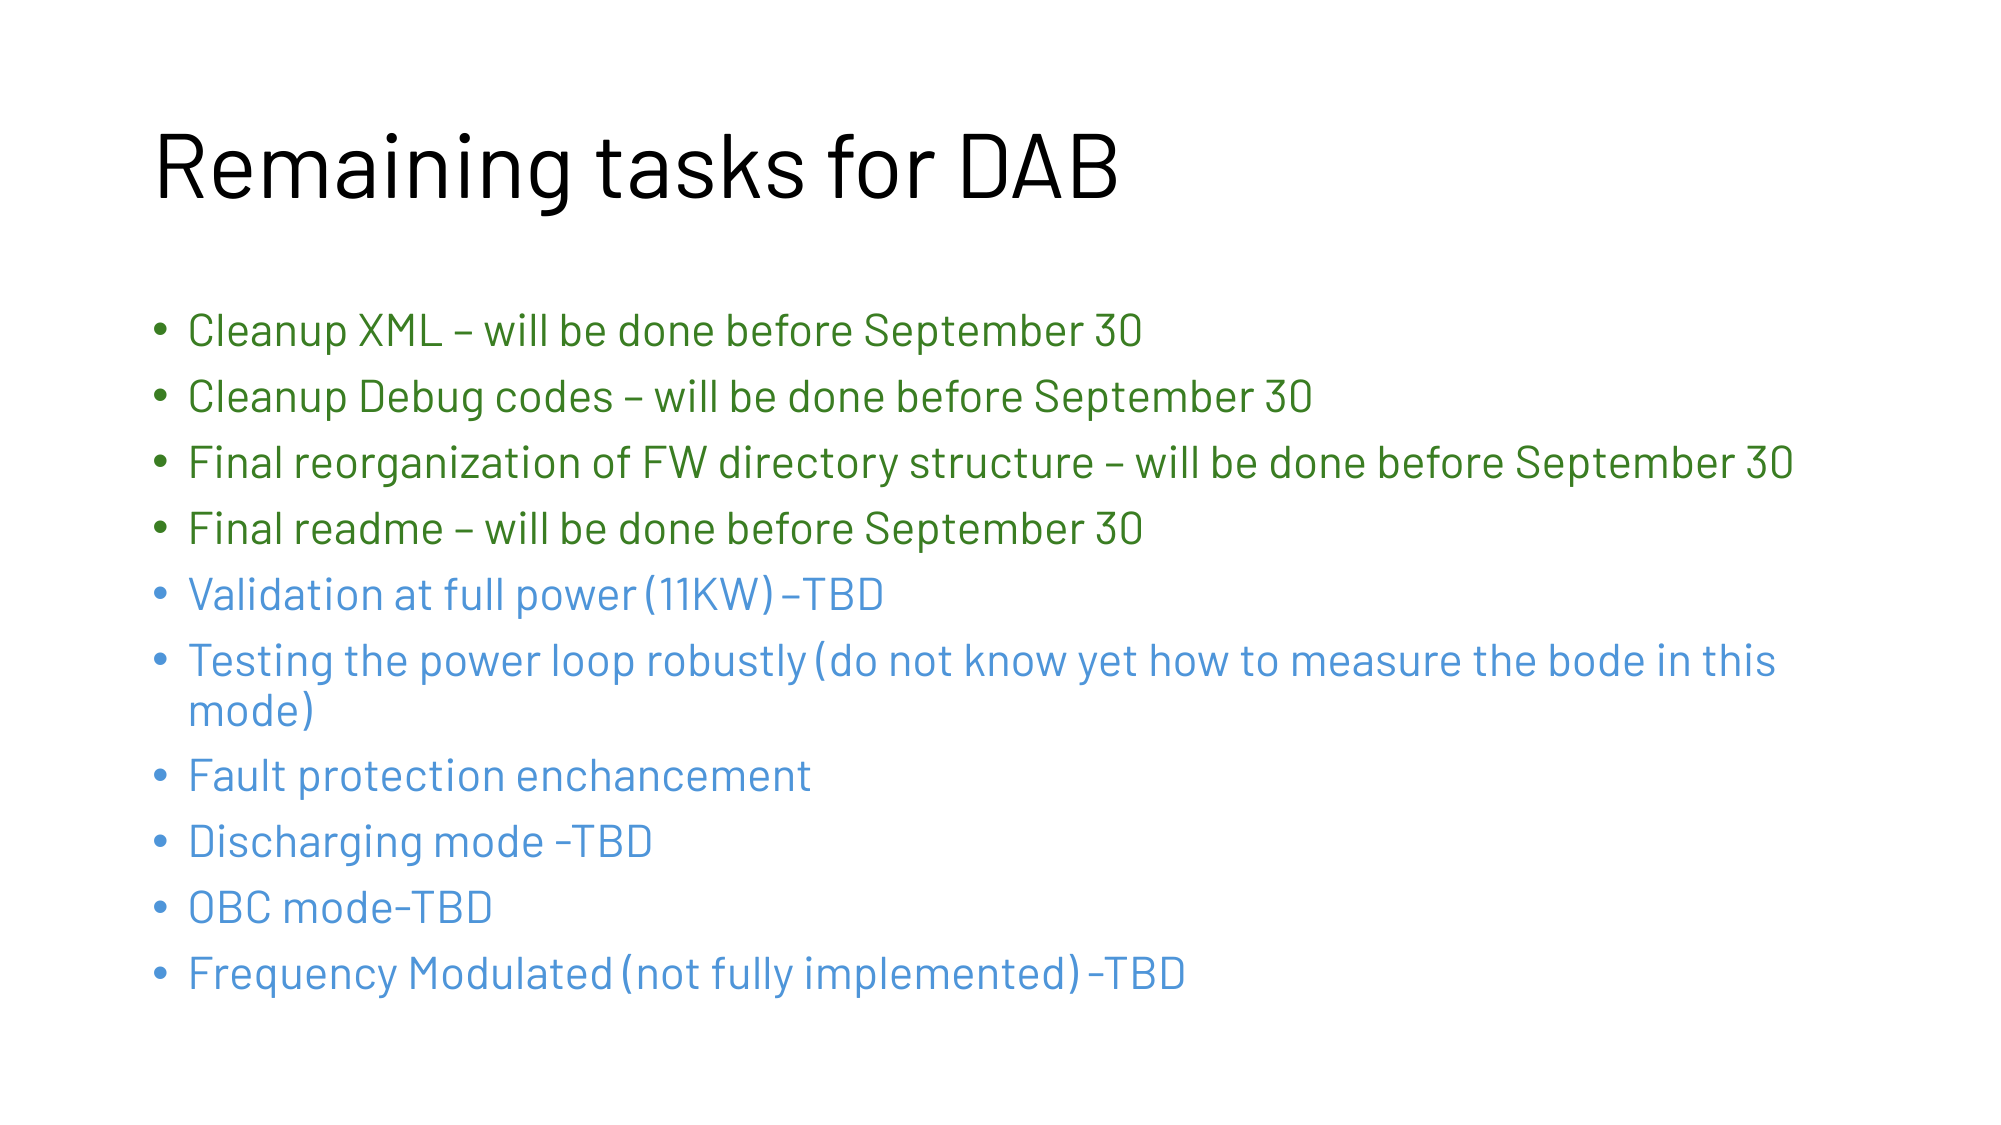

# Remaining tasks for DAB
Cleanup XML – will be done before September 30
Cleanup Debug codes – will be done before September 30
Final reorganization of FW directory structure – will be done before September 30
Final readme – will be done before September 30
Validation at full power (11KW) –TBD
Testing the power loop robustly (do not know yet how to measure the bode in this mode)
Fault protection enchancement
Discharging mode -TBD
OBC mode-TBD
Frequency Modulated (not fully implemented) -TBD